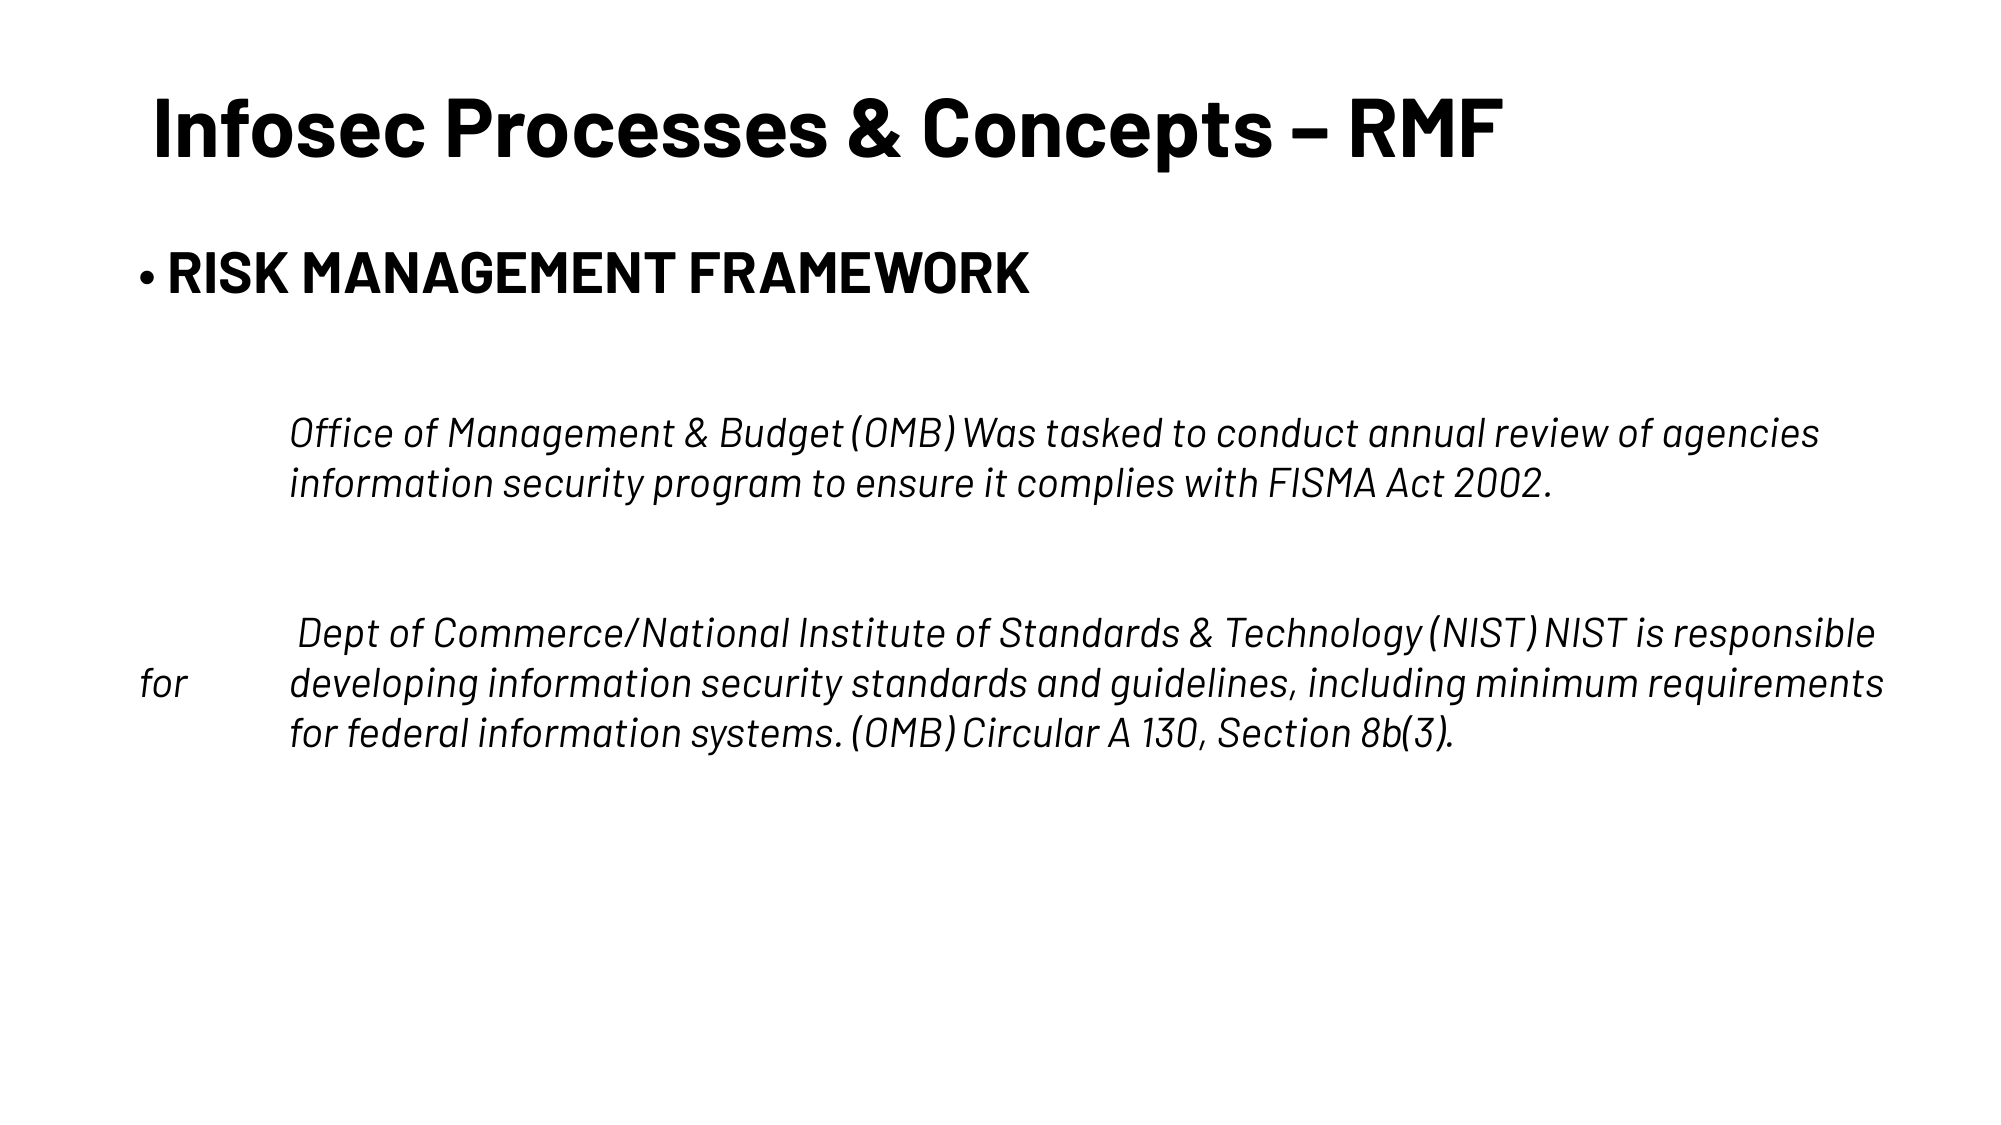

# Infosec Processes & Concepts – RMF
• RISK MANAGEMENT FRAMEWORK

	Office of Management & Budget (OMB) Was tasked to conduct annual review of agencies 	information security program to ensure it complies with FISMA Act 2002.

	 Dept of Commerce/National Institute of Standards & Technology (NIST) NIST is responsible for 	developing information security standards and guidelines, including minimum requirements 	for federal information systems. (OMB) Circular A 130, Section 8b(3).